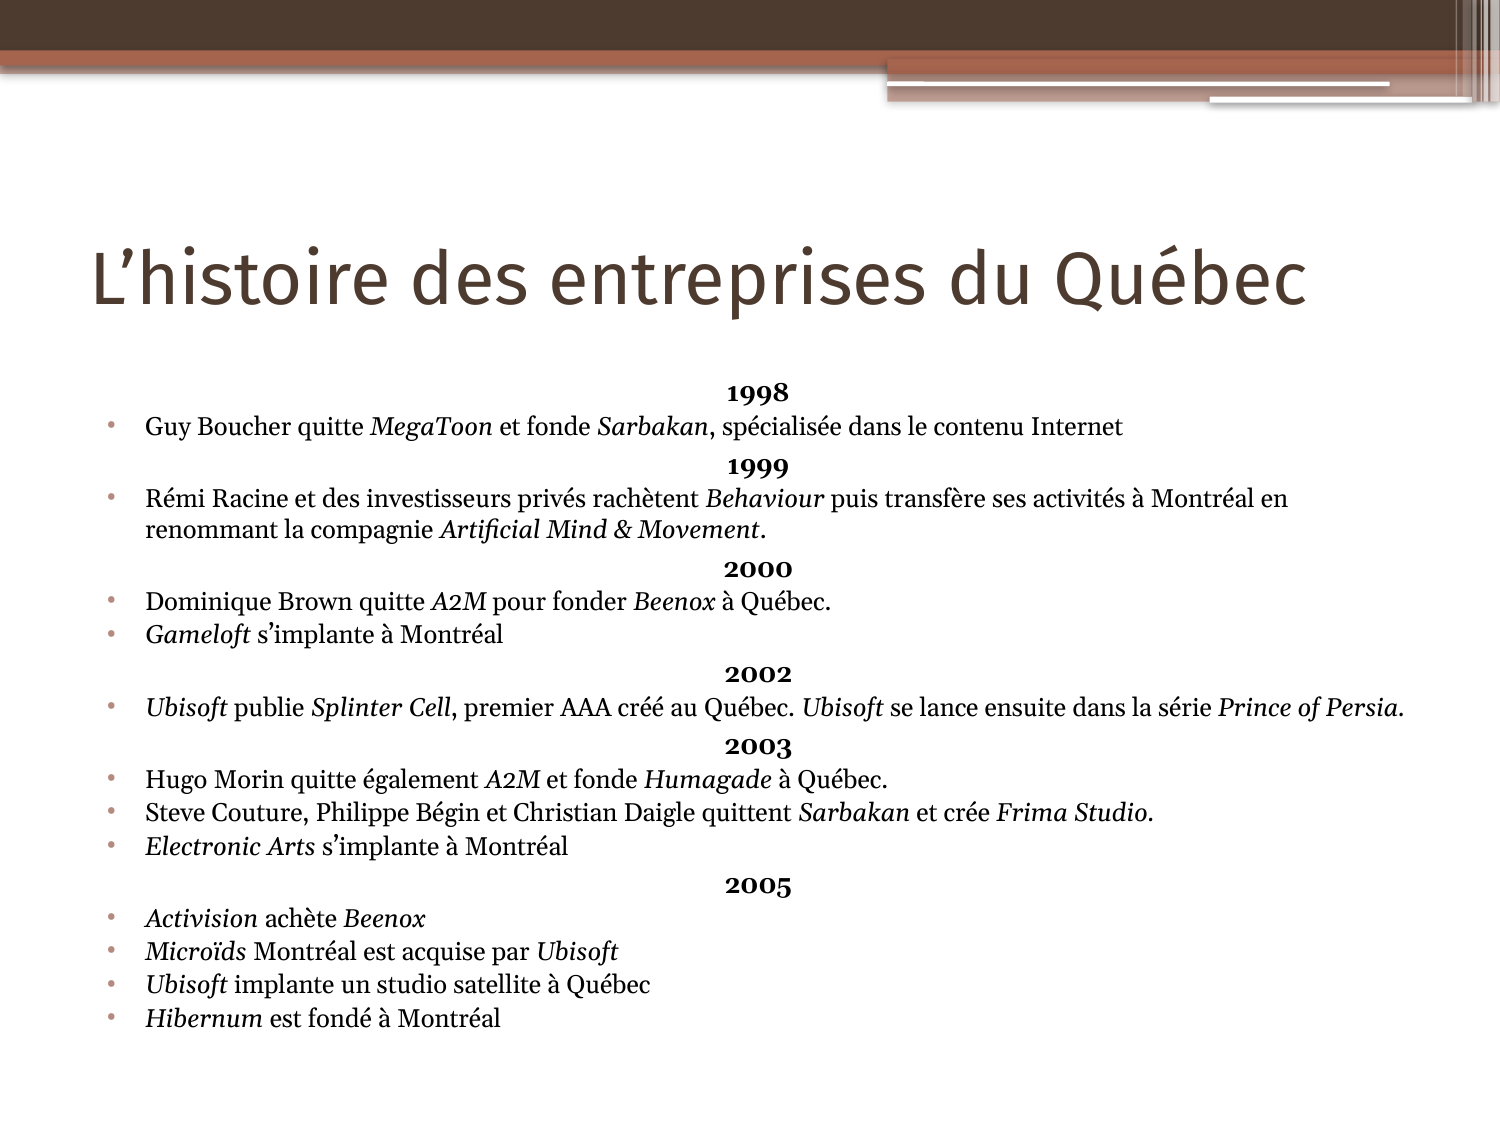

# L’histoire des entreprises du Québec
1998
Guy Boucher quitte MegaToon et fonde Sarbakan, spécialisée dans le contenu Internet
1999
Rémi Racine et des investisseurs privés rachètent Behaviour puis transfère ses activités à Montréal en renommant la compagnie Artificial Mind & Movement.
2000
Dominique Brown quitte A2M pour fonder Beenox à Québec.
Gameloft s’implante à Montréal
2002
Ubisoft publie Splinter Cell, premier AAA créé au Québec. Ubisoft se lance ensuite dans la série Prince of Persia.
2003
Hugo Morin quitte également A2M et fonde Humagade à Québec.
Steve Couture, Philippe Bégin et Christian Daigle quittent Sarbakan et crée Frima Studio.
Electronic Arts s’implante à Montréal
2005
Activision achète Beenox
Microïds Montréal est acquise par Ubisoft
Ubisoft implante un studio satellite à Québec
Hibernum est fondé à Montréal